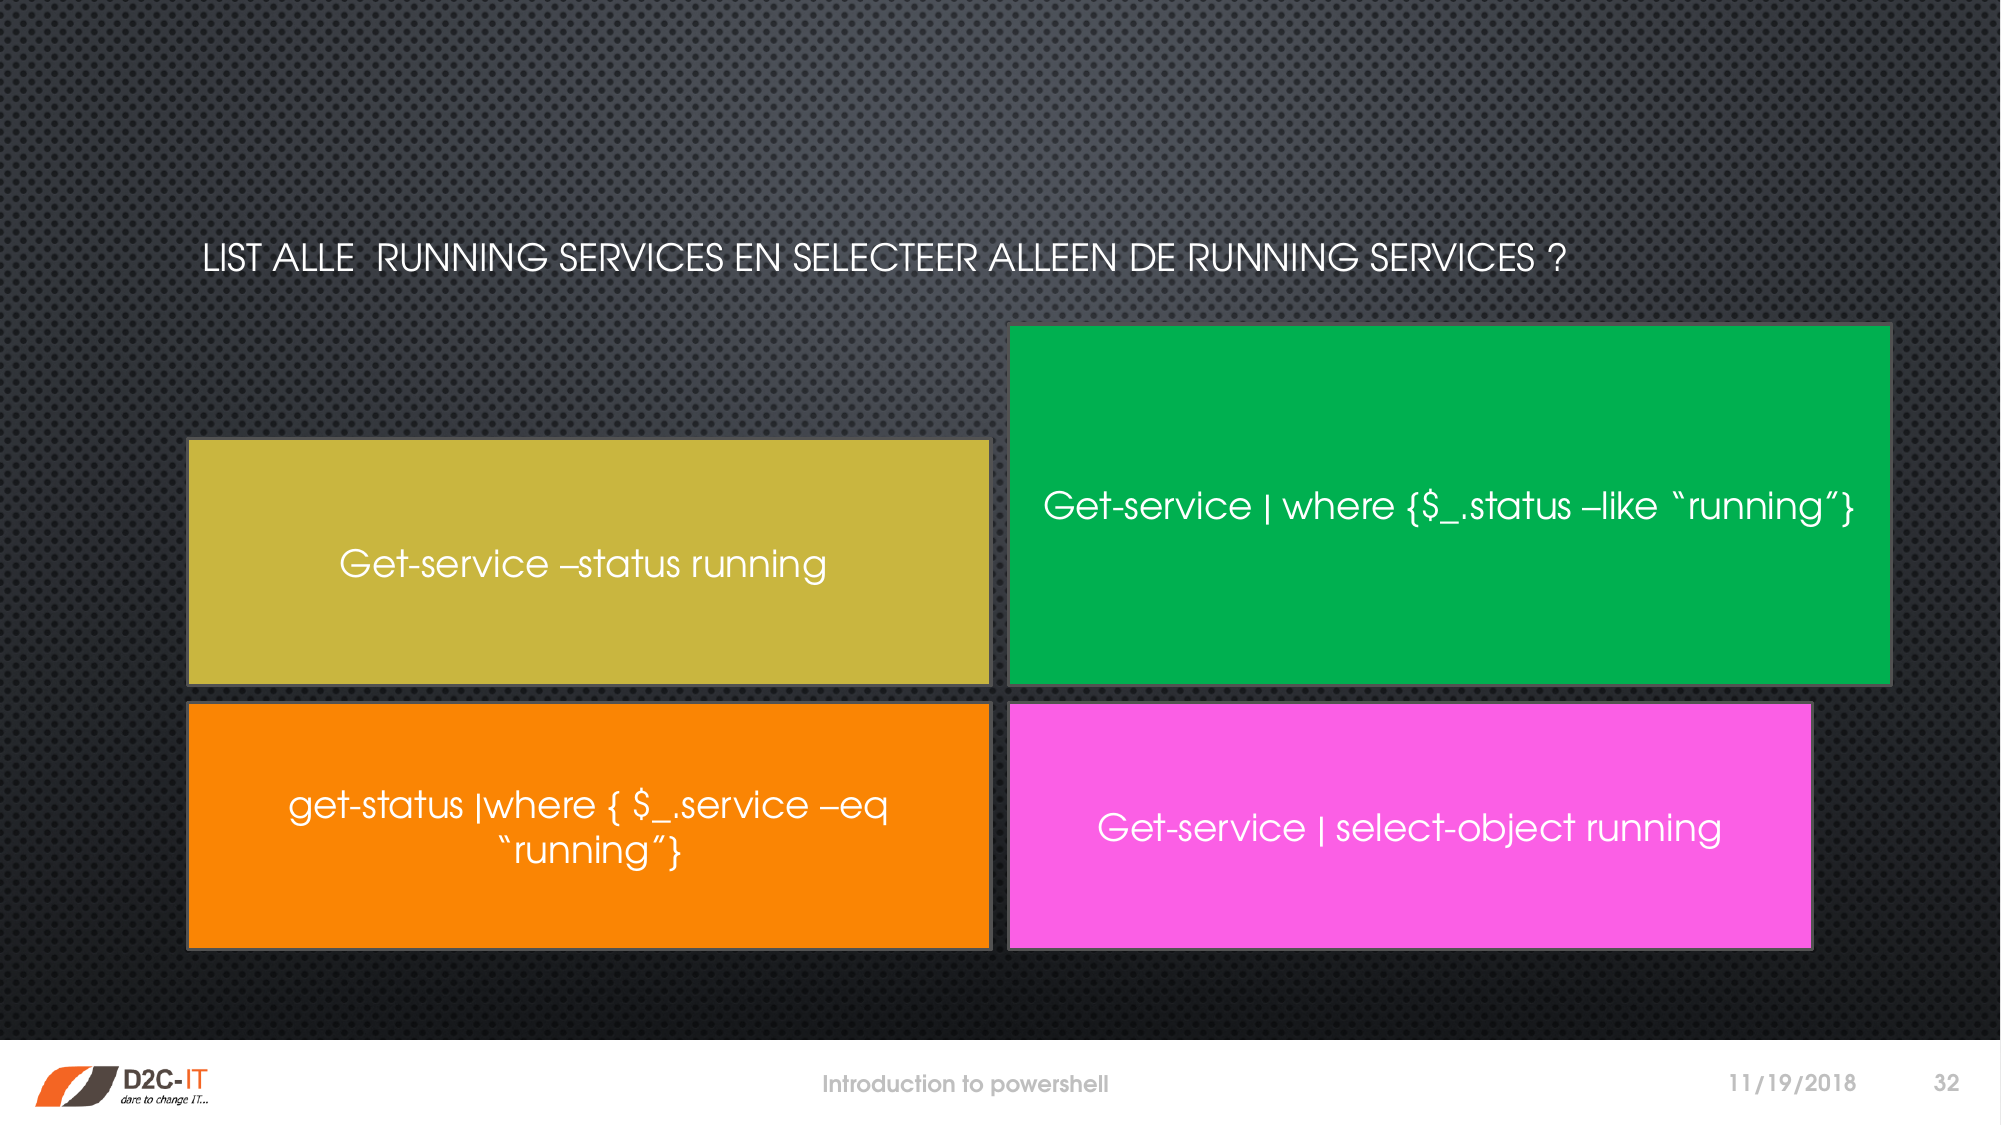

# List alle  running services en selecteer alleen de running services ?
Get-service | where {$_.status –like “running”}
Get-service | where {$_.status –like “running”}
Get-service –status running
get-status |where { $_.service –eq “running”}
Get-service | select-object running
11/19/2018
32
Introduction to powershell